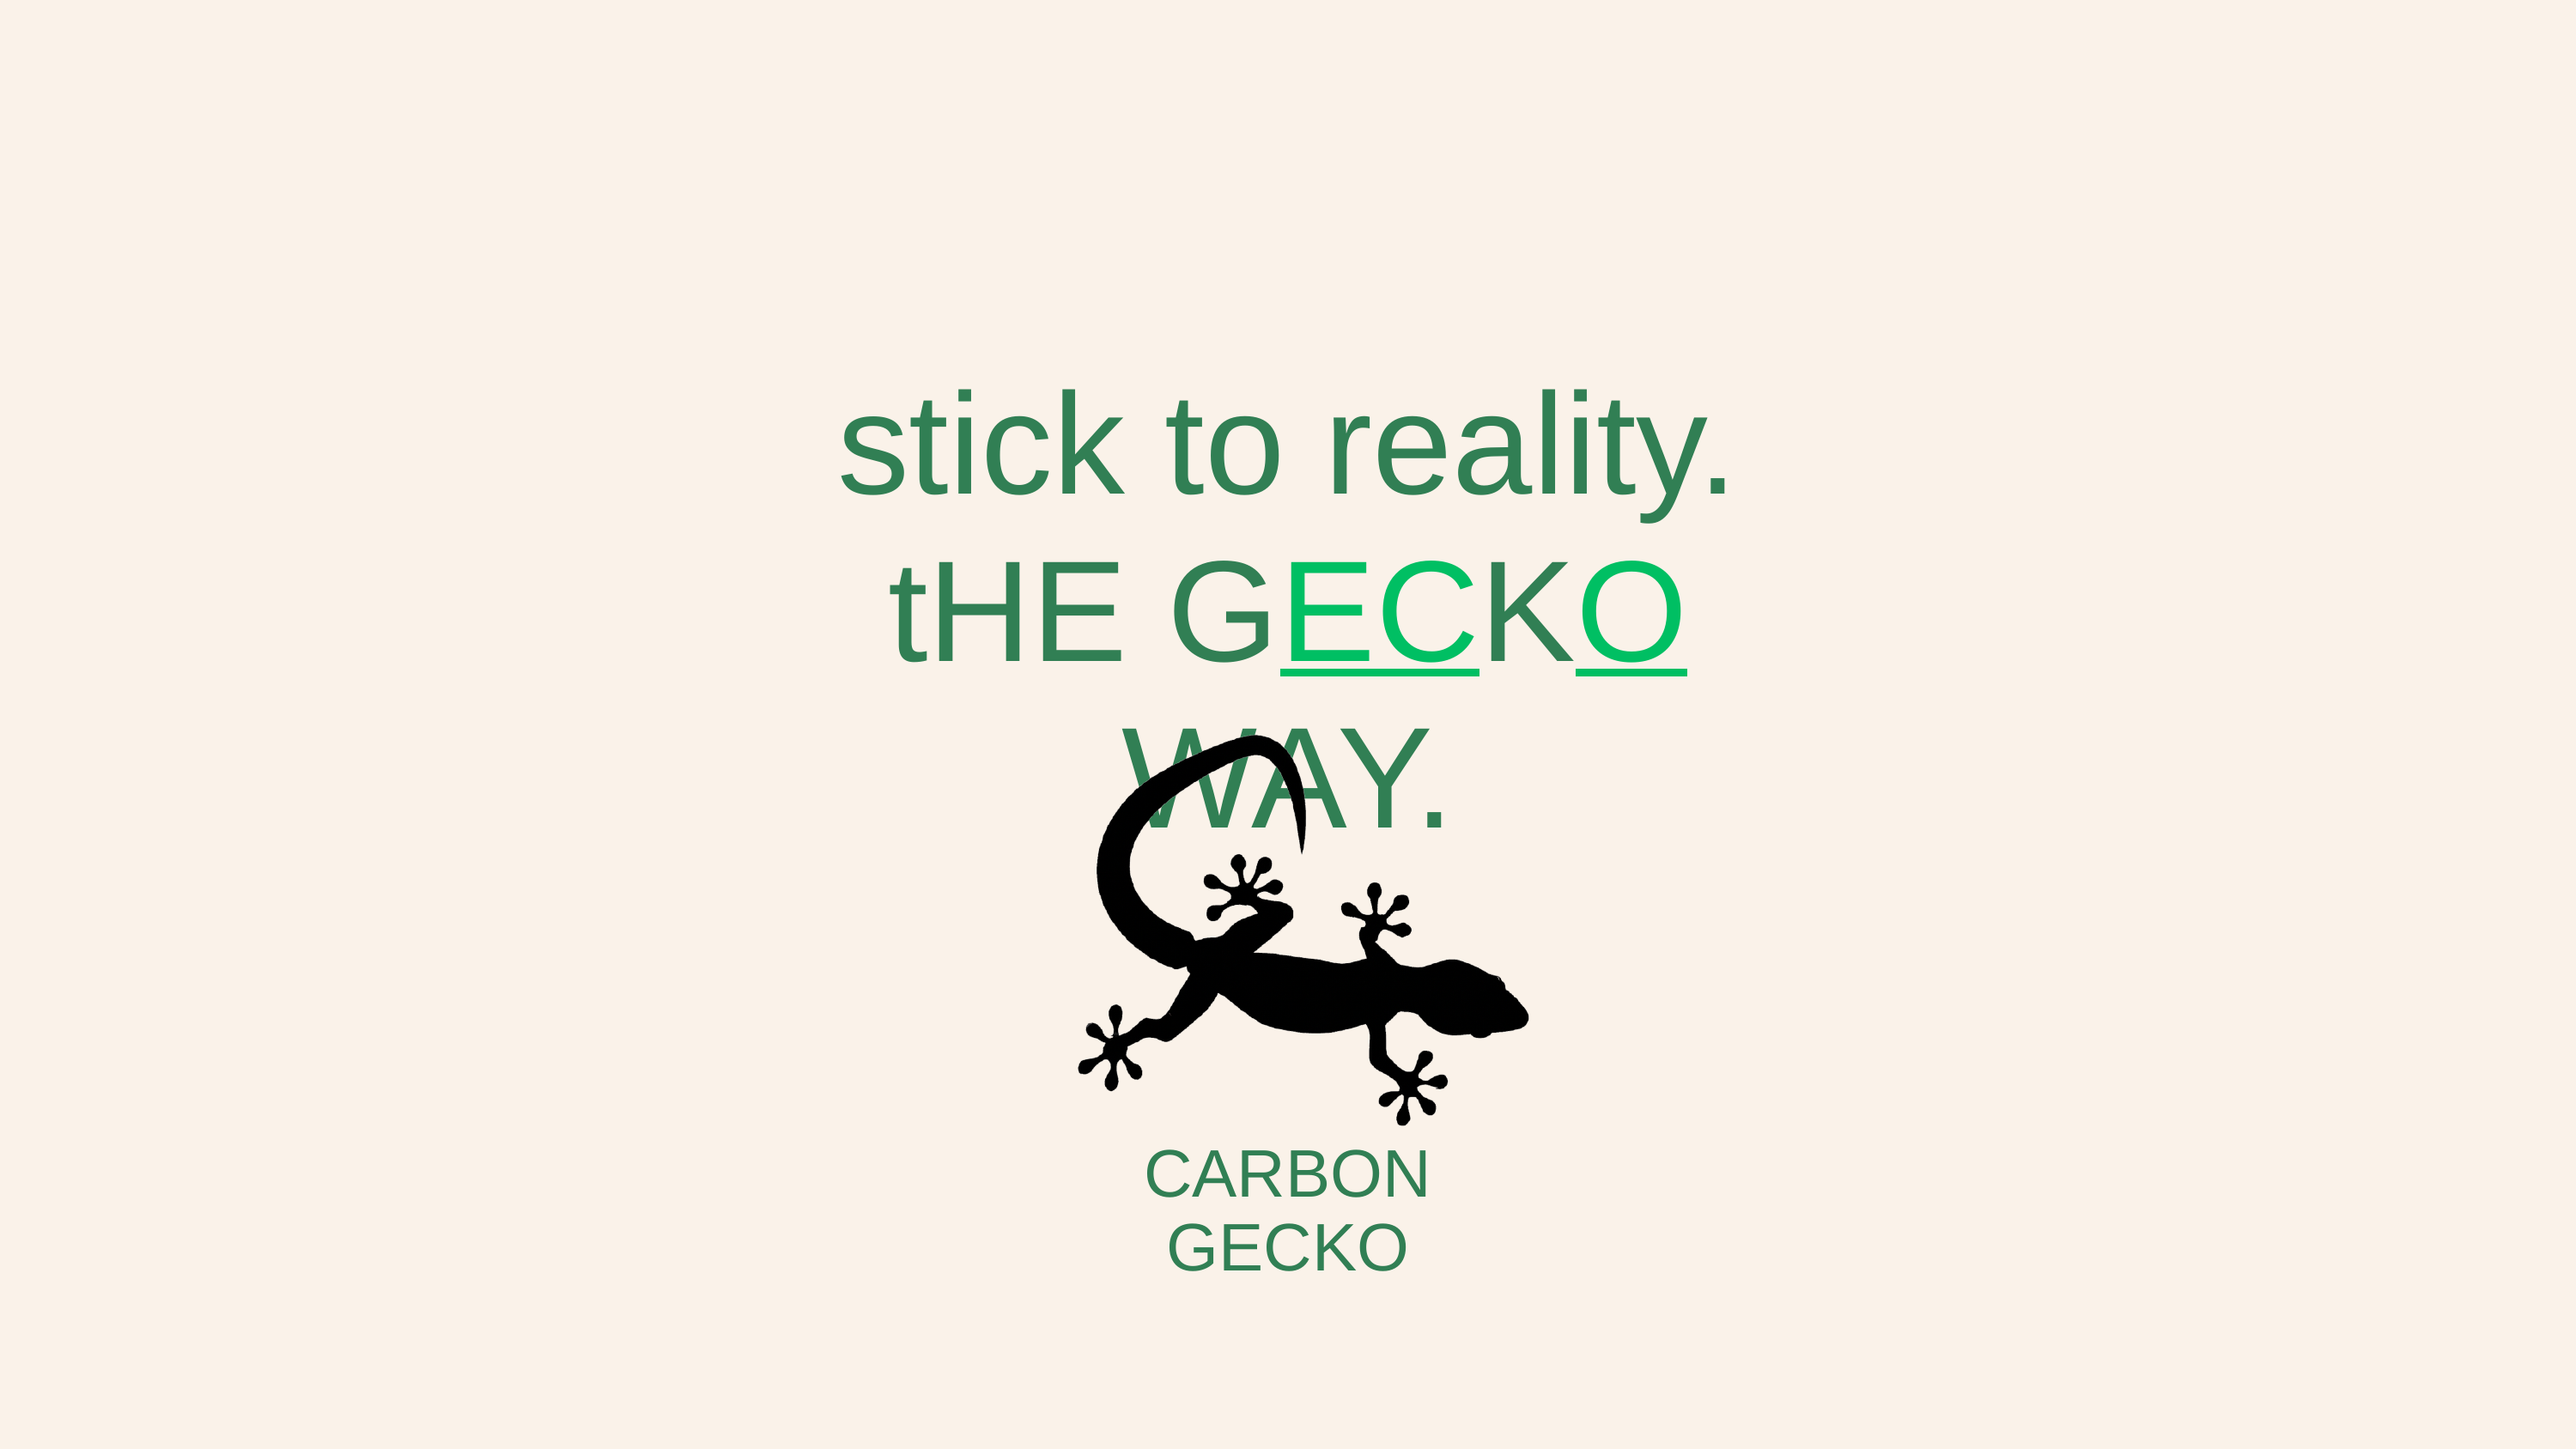

stick to reality.
tHE GECKO WAY.

CARBON GECKO